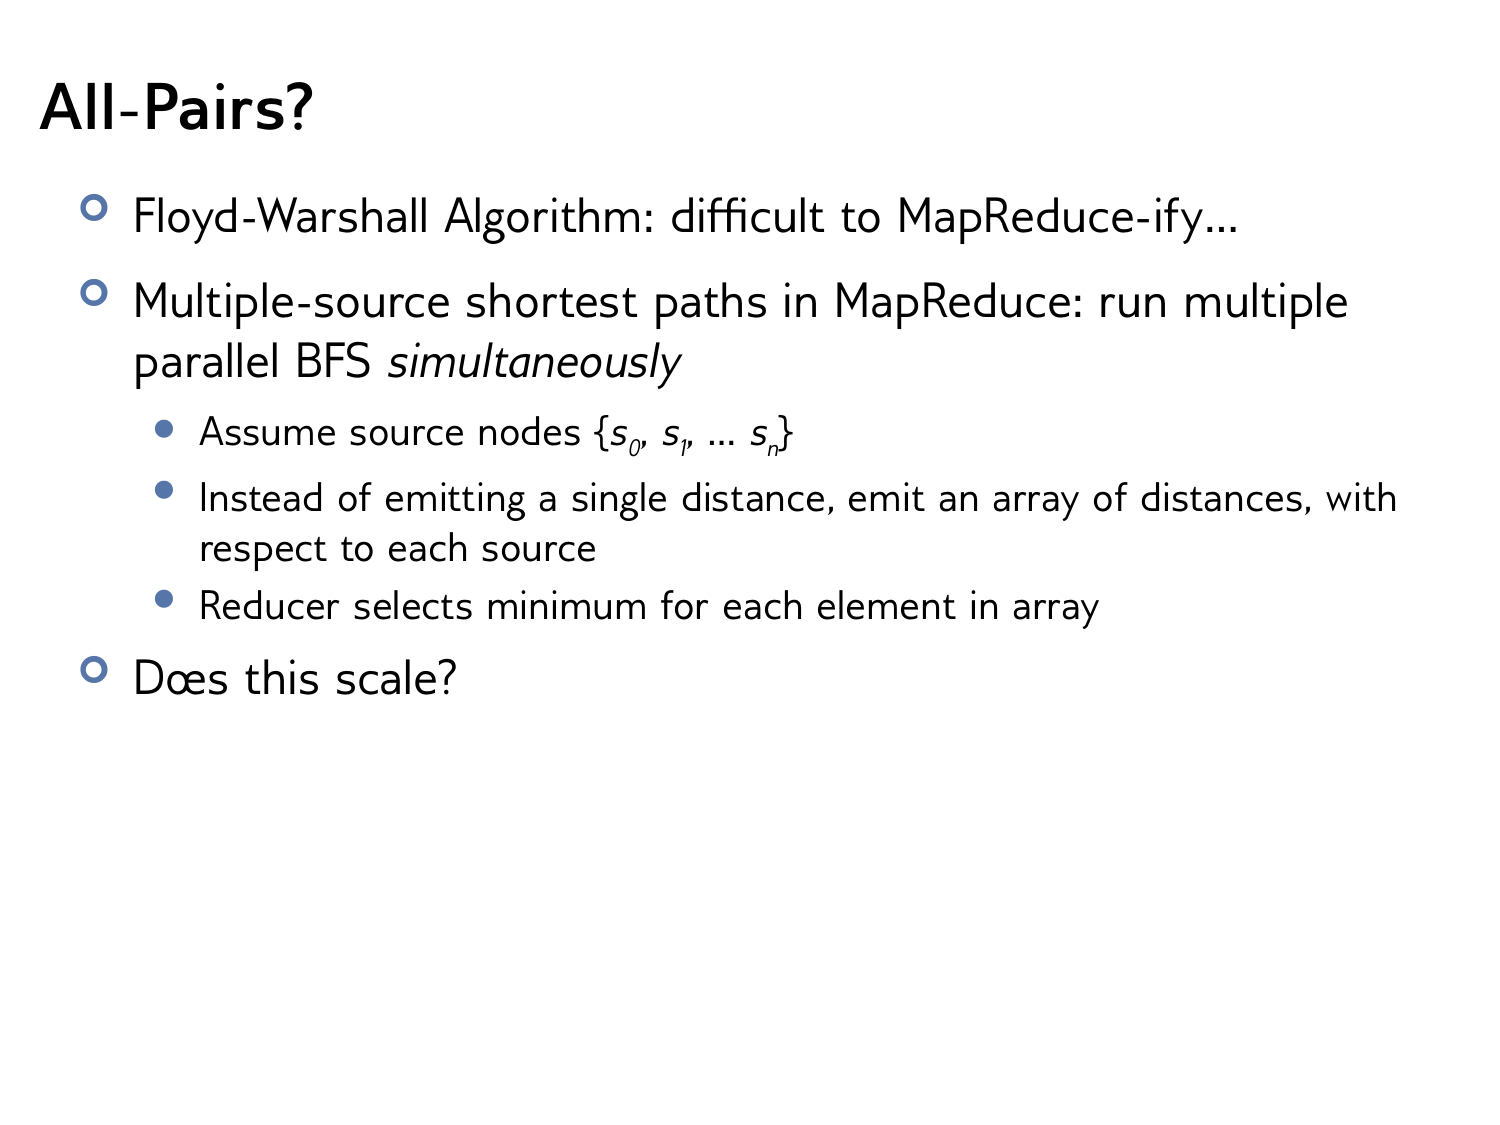

# All-Pairs?
Floyd-Warshall Algorithm: difficult to MapReduce-ify…
Multiple-source shortest paths in MapReduce: run multiple parallel BFS simultaneously
Assume source nodes {s0, s1, … sn}
Instead of emitting a single distance, emit an array of distances, with respect to each source
Reducer selects minimum for each element in array
Does this scale?